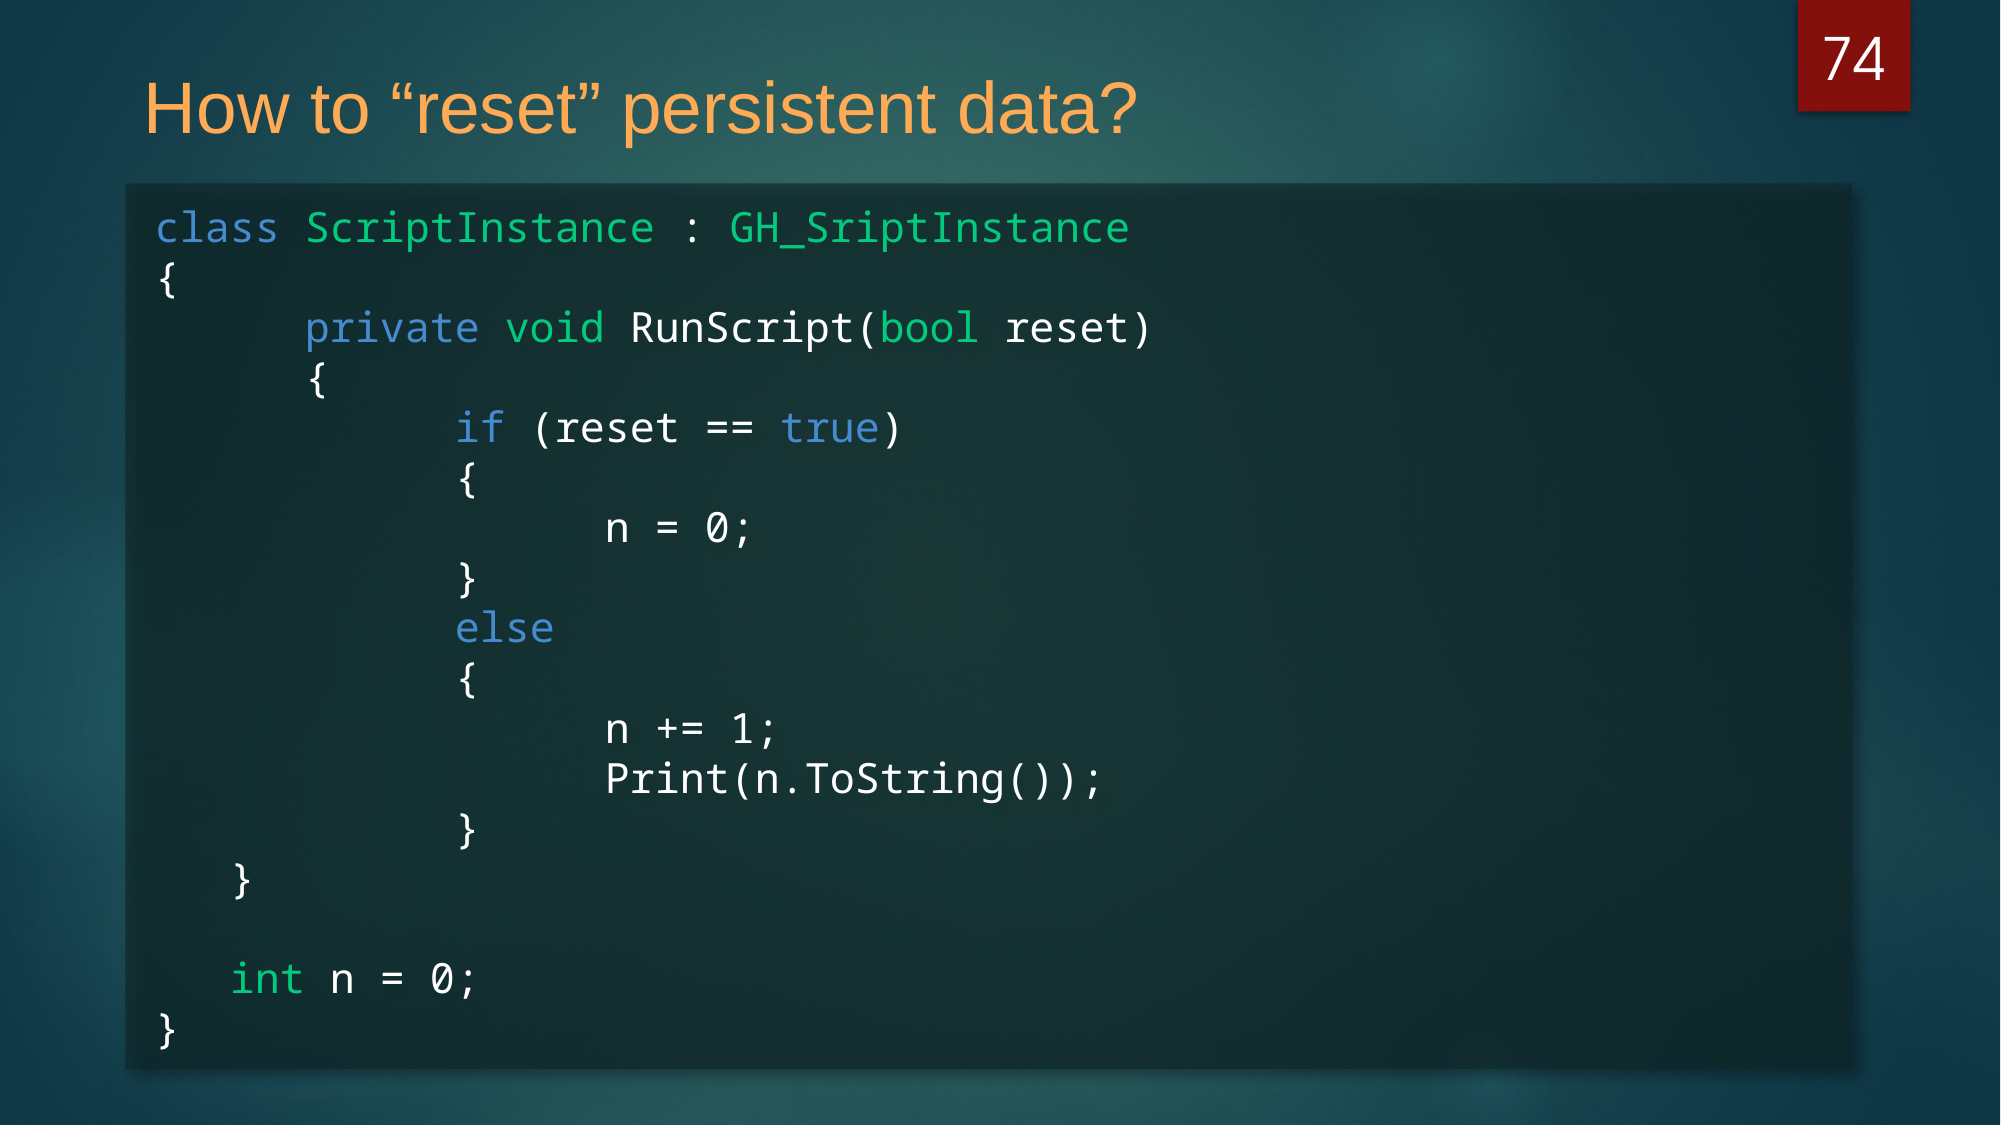

74
How to “reset” persistent data?

class ScriptInstance : GH_SriptInstance
{
	private void RunScript(bool reset)
	{
		if (reset == true)
		{
			n = 0;
		}
		else
		{
			n += 1;
			Print(n.ToString());
		}
   }

   int n = 0;
}